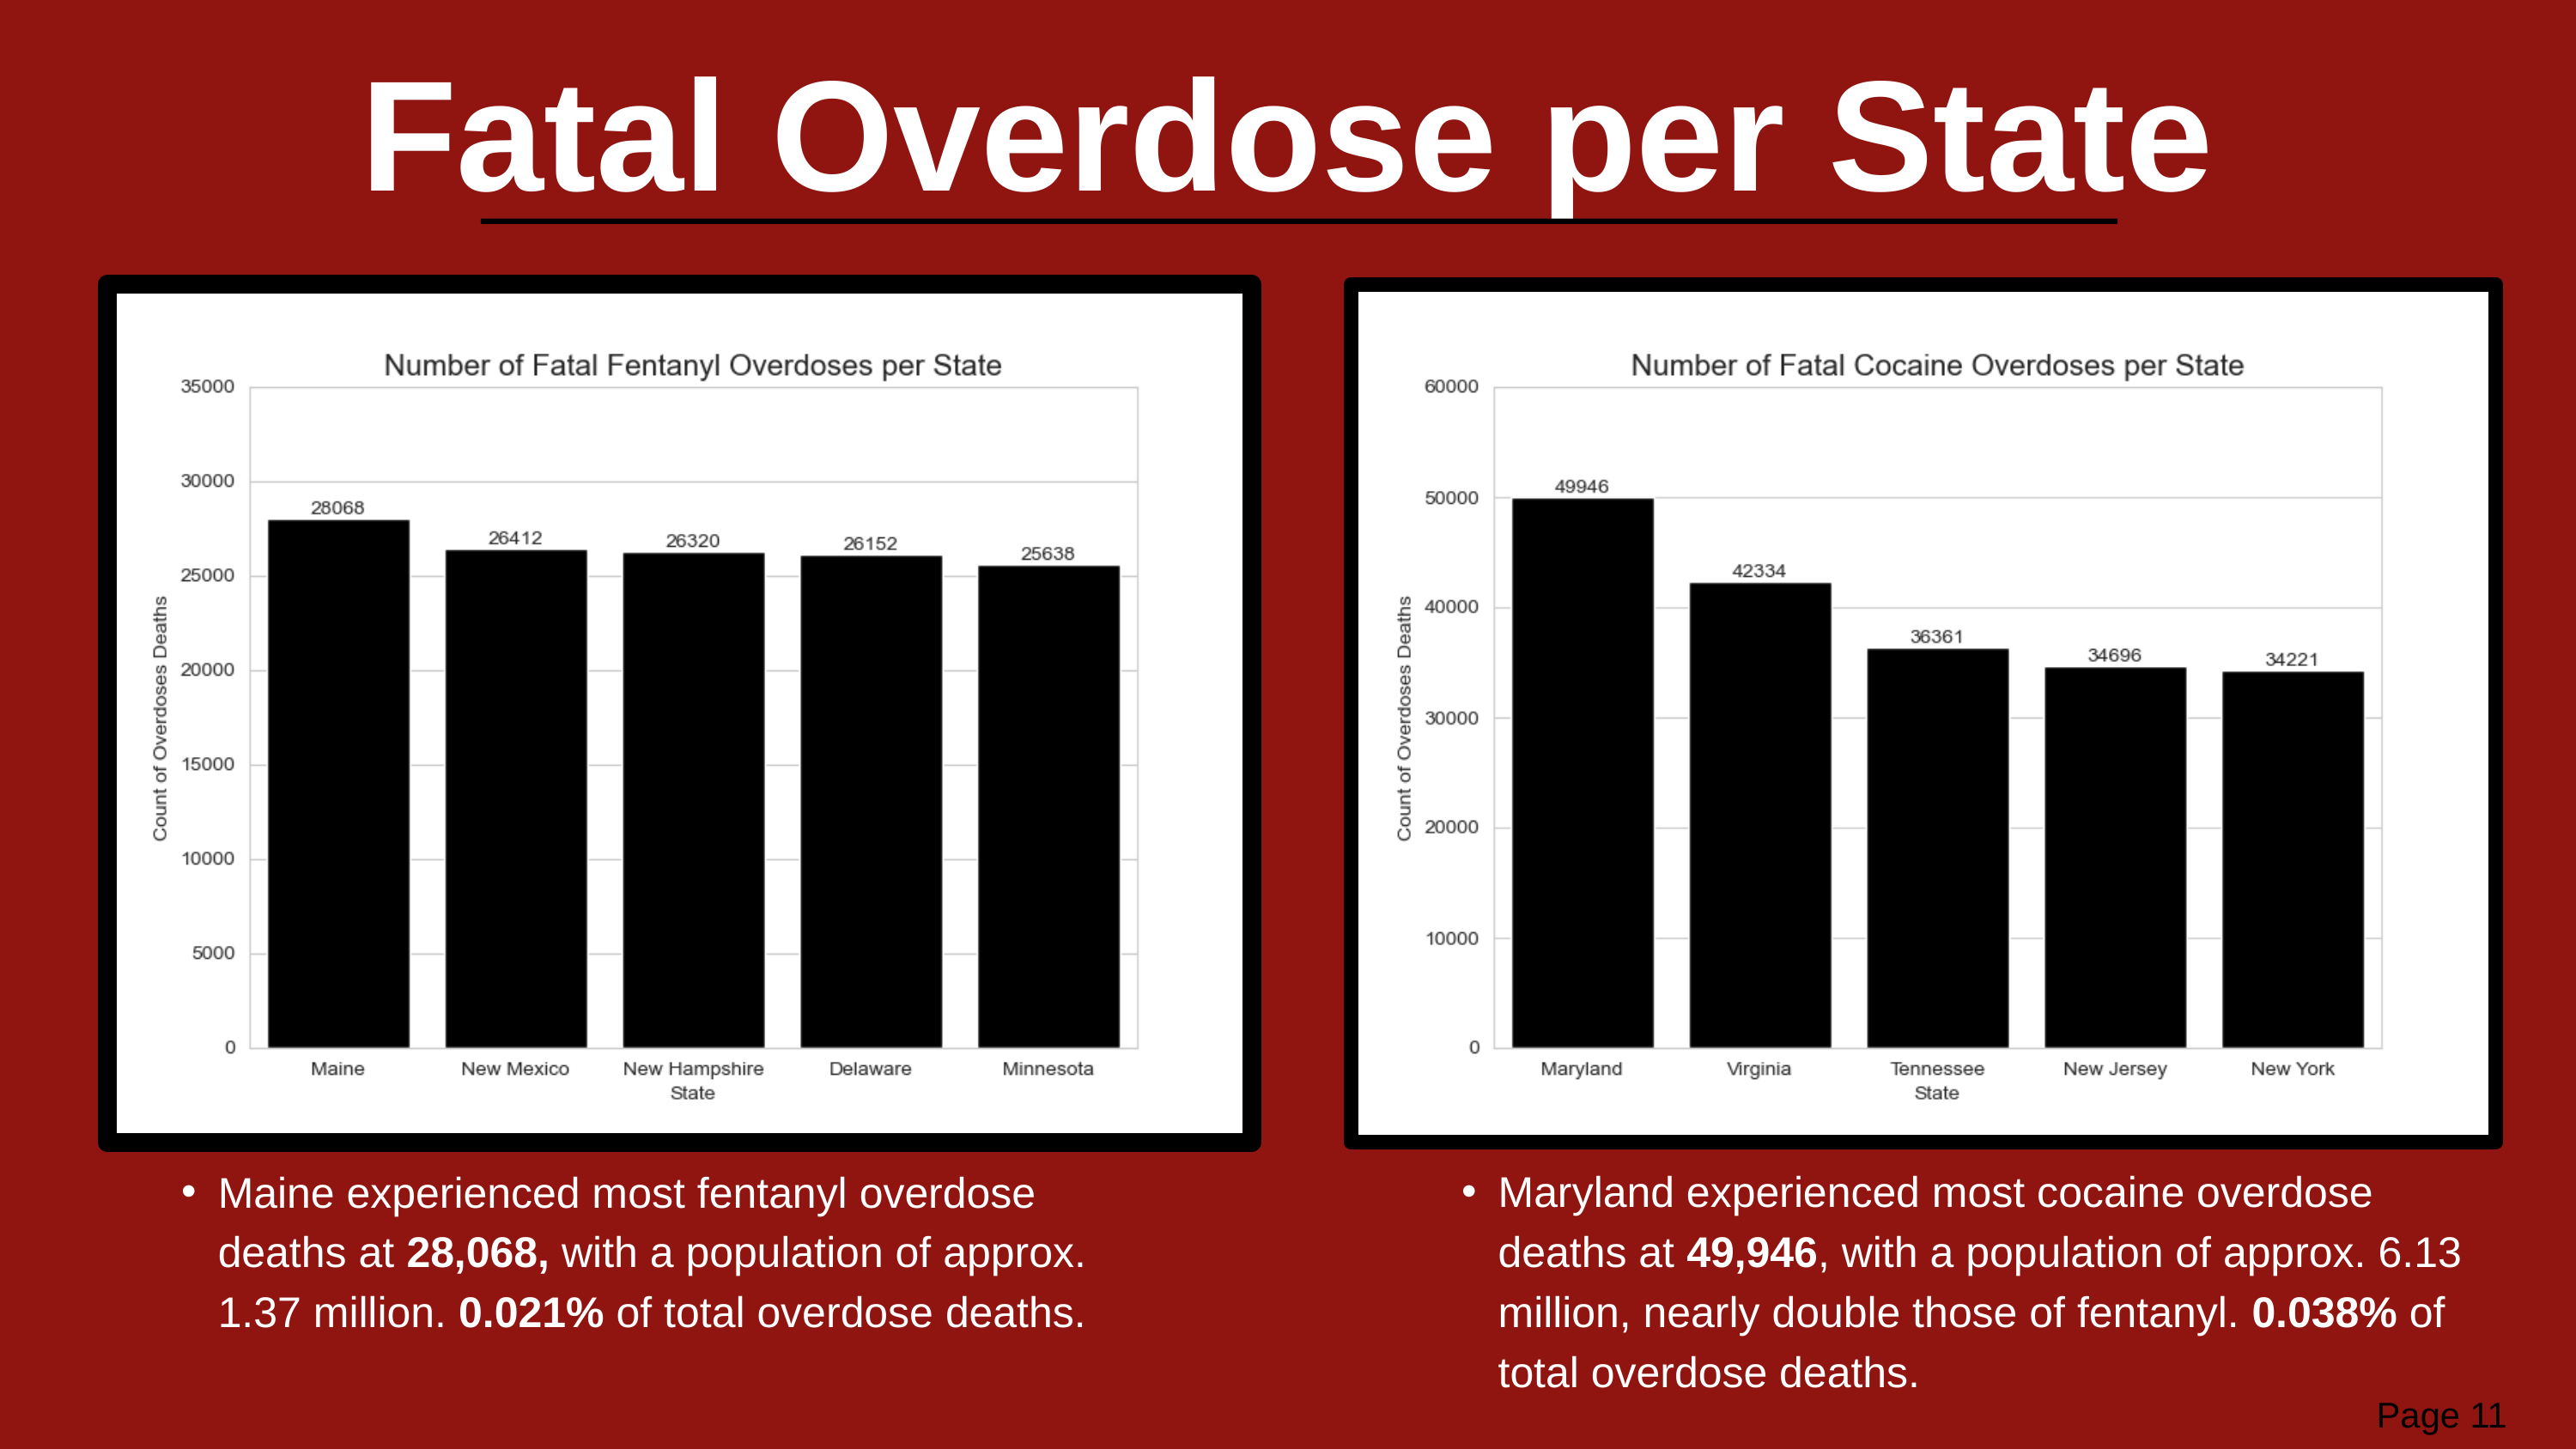

Fatal Overdose per State

Maine experienced most fentanyl overdose deaths at 28,068, with a population of approx. 1.37 million. 0.021% of total overdose deaths.
Maryland experienced most cocaine overdose deaths at 49,946, with a population of approx. 6.13 million, nearly double those of fentanyl. 0.038% of total overdose deaths.
Page 11